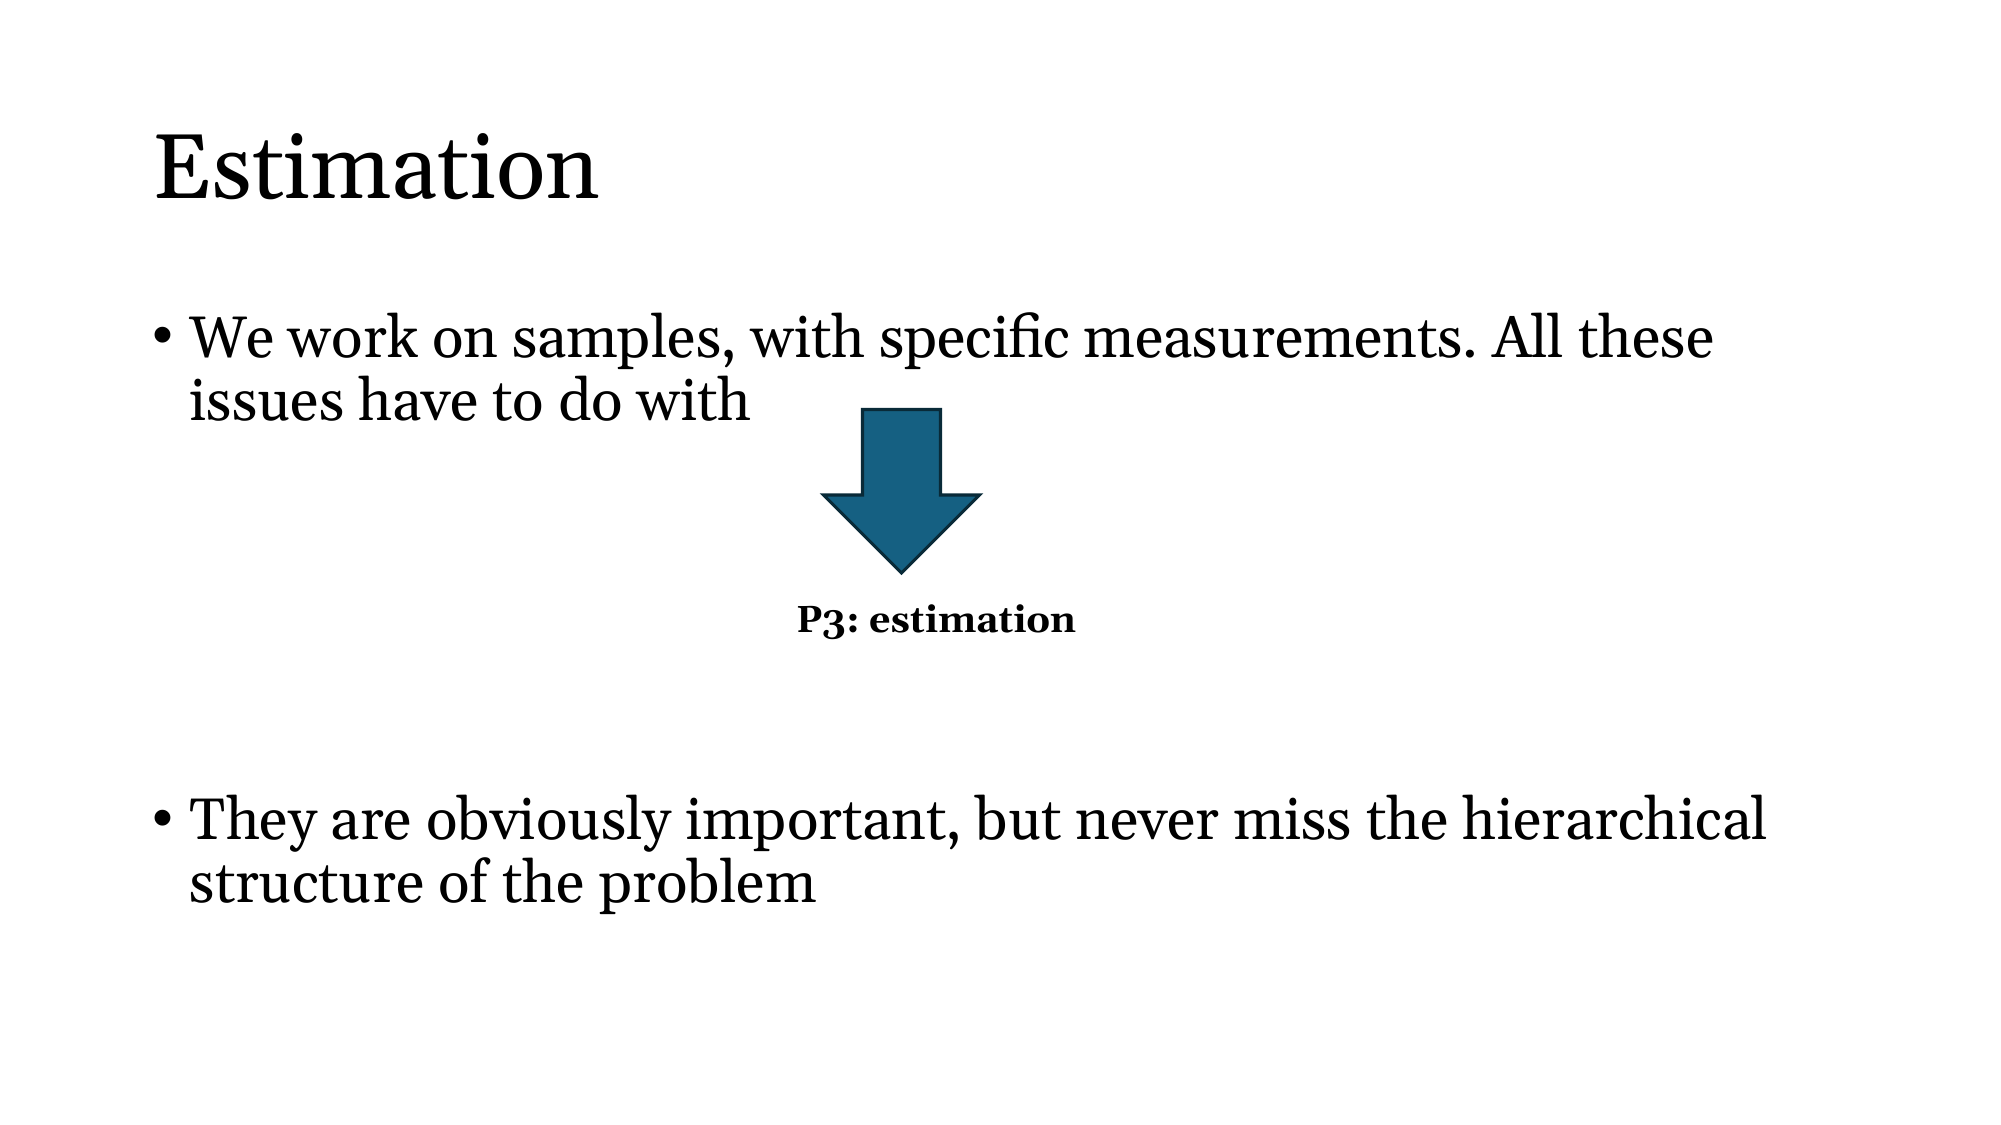

# Estimation
We work on samples, with specific measurements. All these issues have to do with

They are obviously important, but never miss the hierarchical structure of the problem

P3: estimation